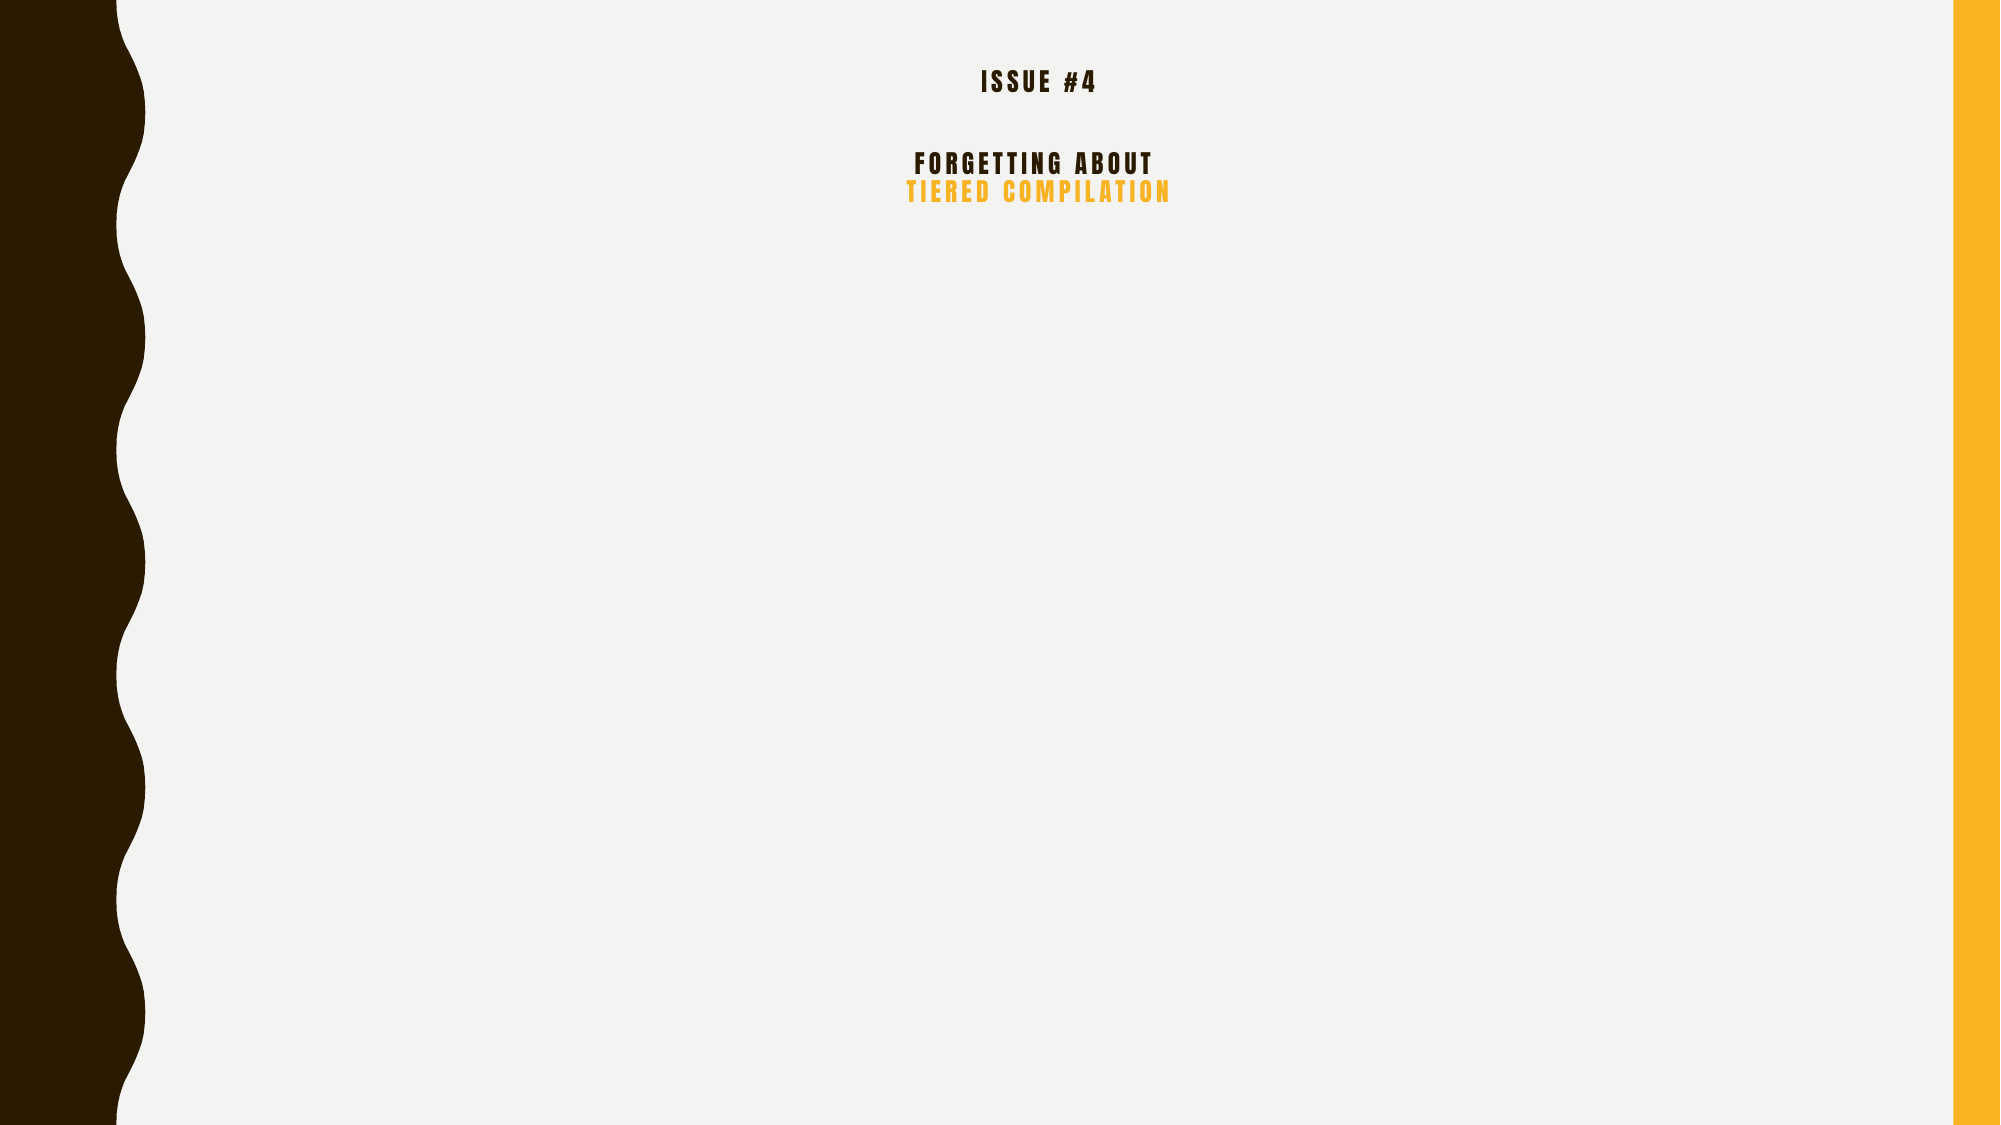

# Issue #4 forgetting about tiered compilation